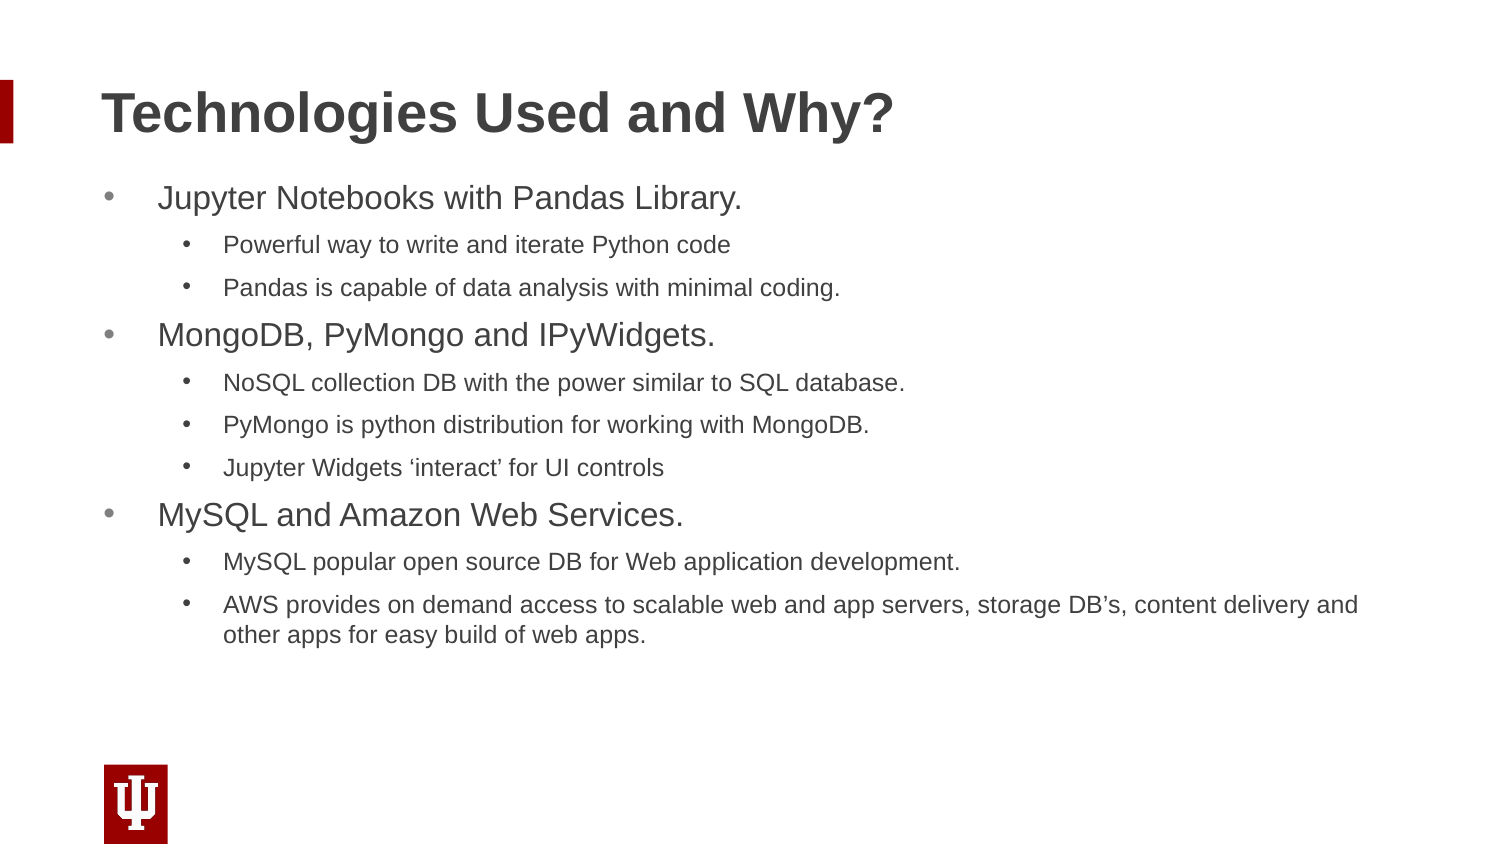

# Technologies Used and Why?
Jupyter Notebooks with Pandas Library.
Powerful way to write and iterate Python code
Pandas is capable of data analysis with minimal coding.
MongoDB, PyMongo and IPyWidgets.
NoSQL collection DB with the power similar to SQL database.
PyMongo is python distribution for working with MongoDB.
Jupyter Widgets ‘interact’ for UI controls
MySQL and Amazon Web Services.
MySQL popular open source DB for Web application development.
AWS provides on demand access to scalable web and app servers, storage DB’s, content delivery and other apps for easy build of web apps.